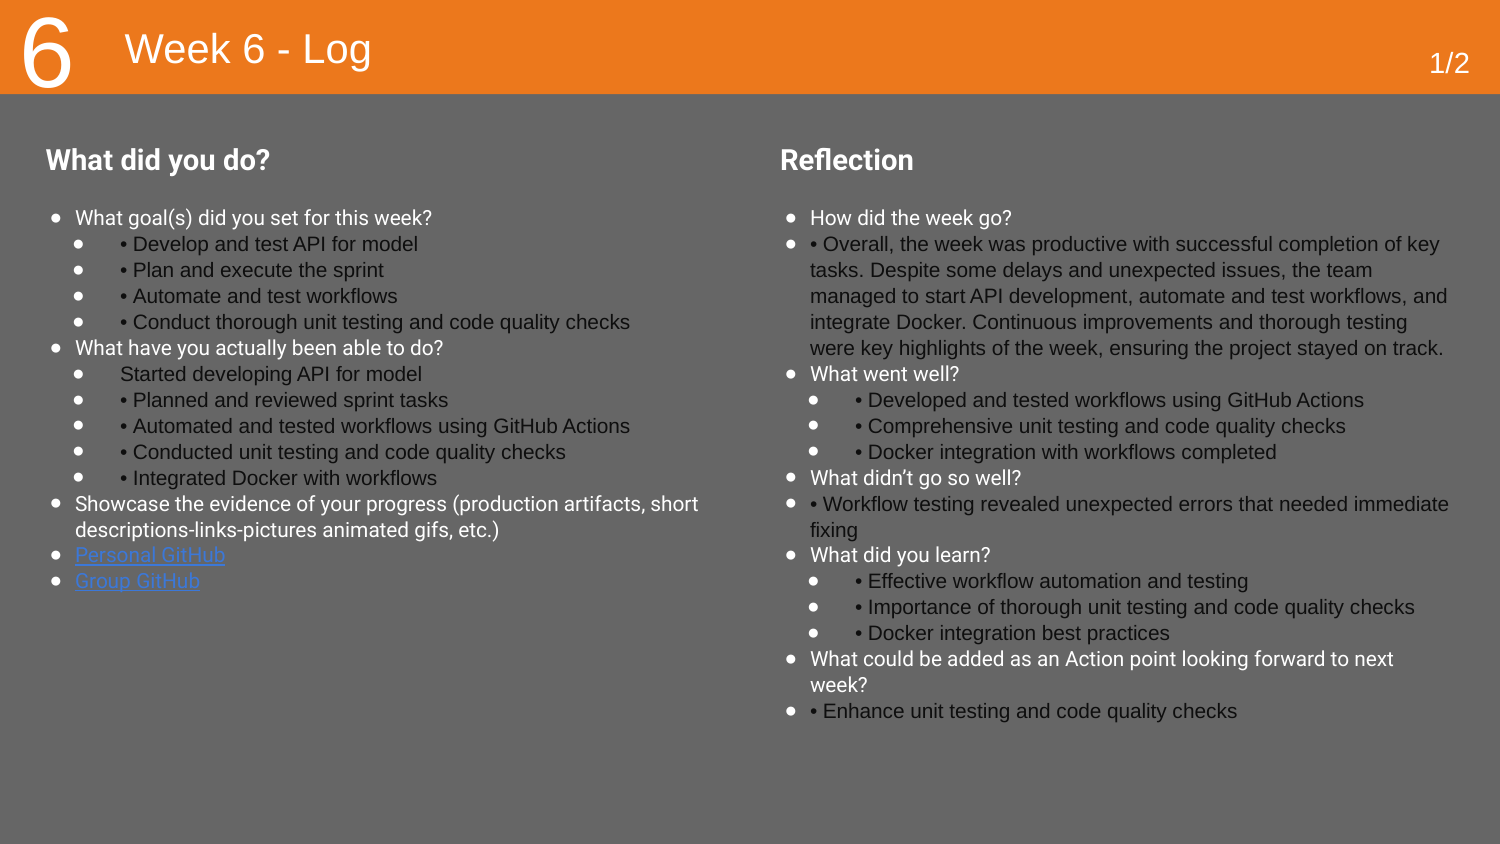

6
# Week 6 - Log
1/2

What did you do?
Reflection
What goal(s) did you set for this week?
• Develop and test API for model
• Plan and execute the sprint
• Automate and test workflows
• Conduct thorough unit testing and code quality checks
What have you actually been able to do?
Started developing API for model
• Planned and reviewed sprint tasks
• Automated and tested workflows using GitHub Actions
• Conducted unit testing and code quality checks
• Integrated Docker with workflows
Showcase the evidence of your progress (production artifacts, short descriptions-links-pictures animated gifs, etc.)
Personal GitHub
Group GitHub

How did the week go?
• Overall, the week was productive with successful completion of key tasks. Despite some delays and unexpected issues, the team managed to start API development, automate and test workflows, and integrate Docker. Continuous improvements and thorough testing were key highlights of the week, ensuring the project stayed on track.
What went well?
• Developed and tested workflows using GitHub Actions
• Comprehensive unit testing and code quality checks
• Docker integration with workflows completed
What didn’t go so well?
• Workflow testing revealed unexpected errors that needed immediate fixing
What did you learn?
• Effective workflow automation and testing
• Importance of thorough unit testing and code quality checks
• Docker integration best practices
What could be added as an Action point looking forward to next week?
• Enhance unit testing and code quality checks